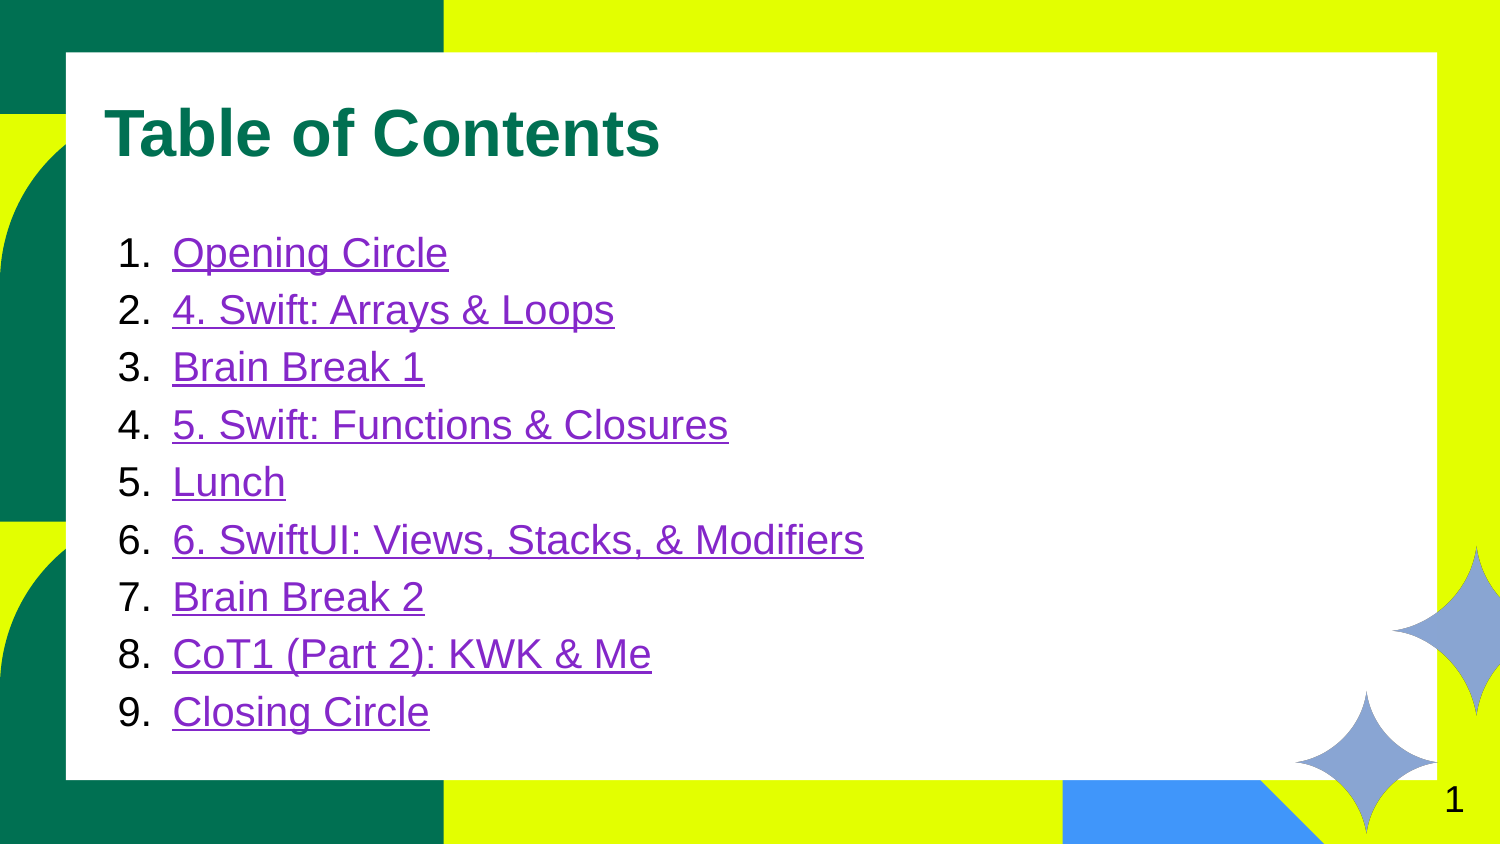

# Table of Contents
Opening Circle
4. Swift: Arrays & Loops
Brain Break 1
5. Swift: Functions & Closures
Lunch
6. SwiftUI: Views, Stacks, & Modifiers
Brain Break 2
CoT1 (Part 2): KWK & Me
Closing Circle